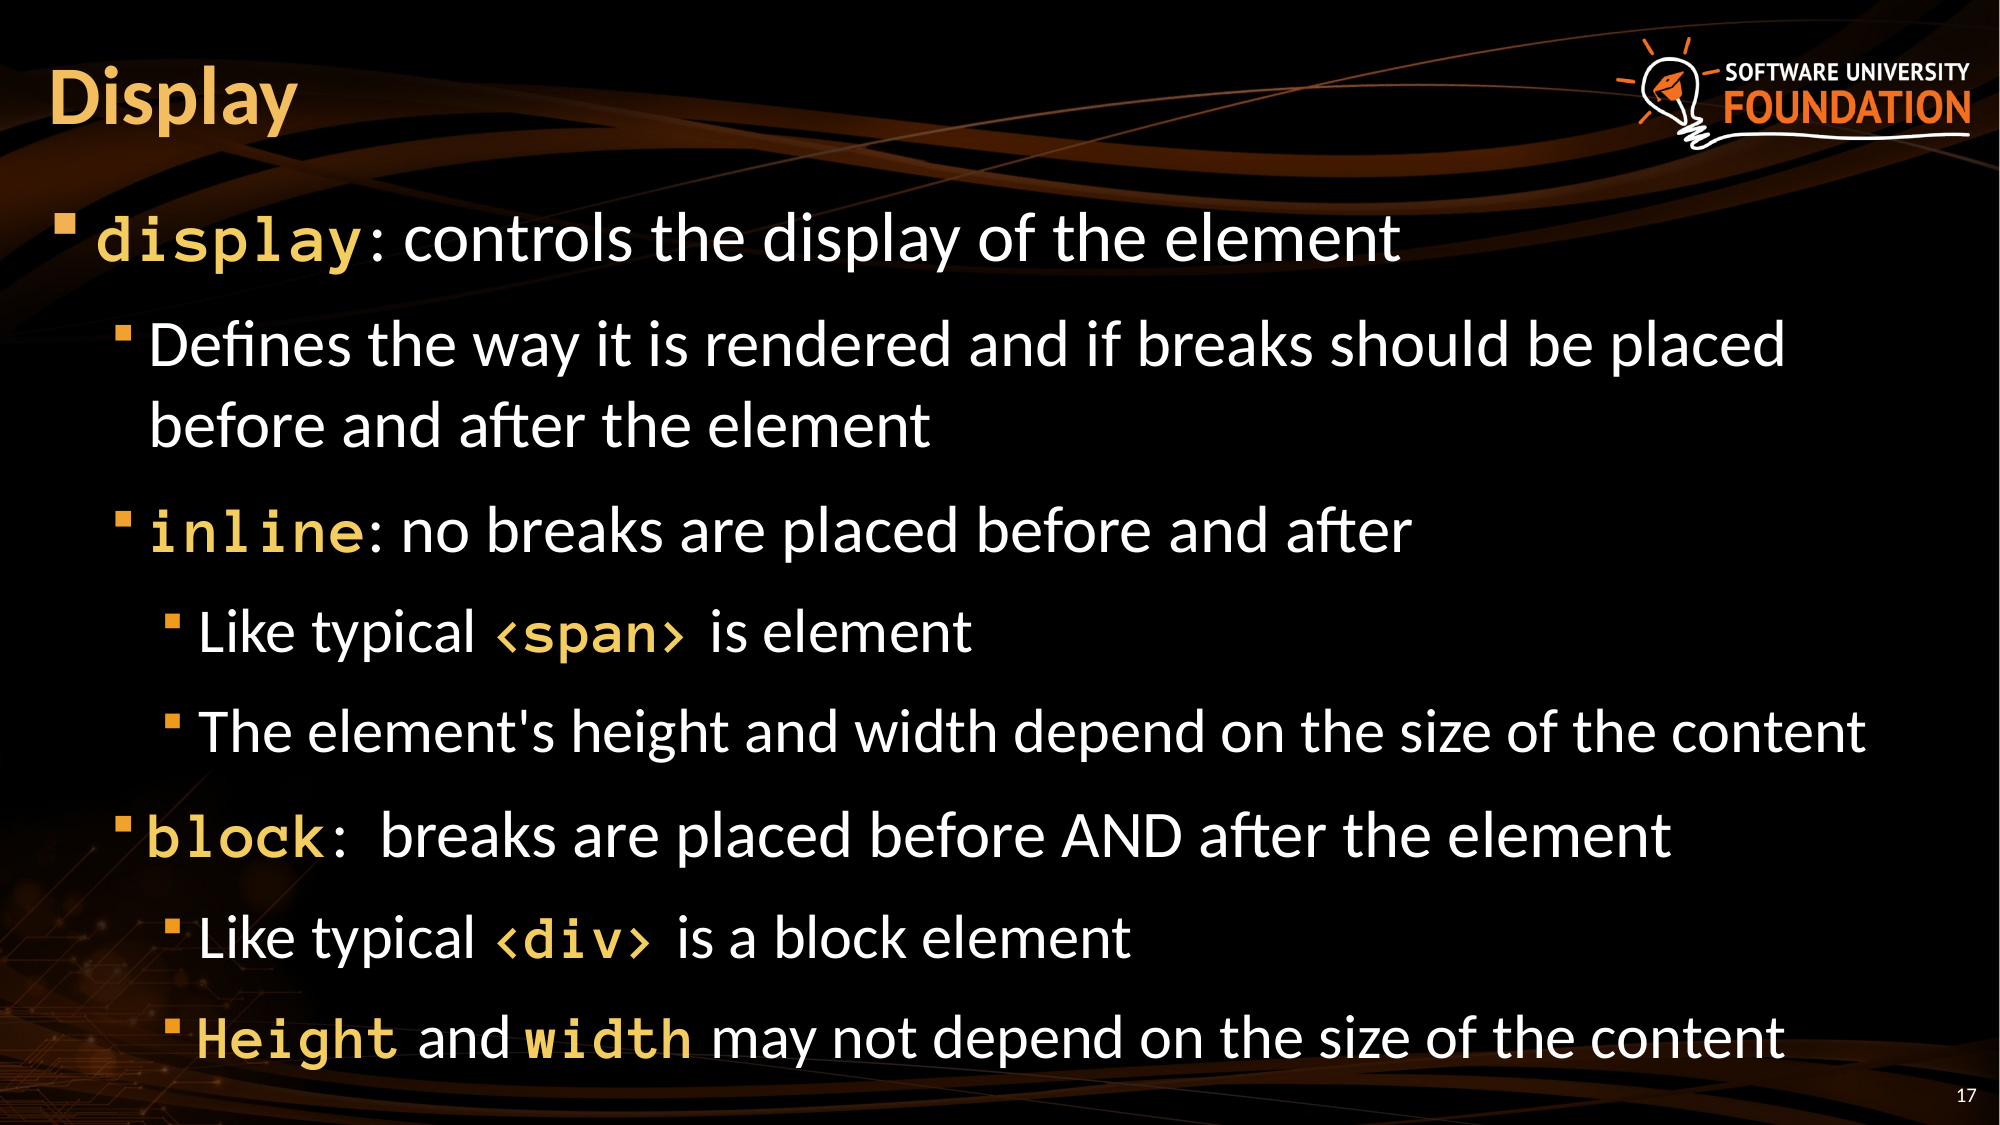

# Display
display: controls the display of the element
Defines the way it is rendered and if breaks should be placed before and after the element
inline: no breaks are placed before and after
Like typical <span> is element
The element's height and width depend on the size of the content
block:  breaks are placed before AND after the element
Like typical <div> is a block element
Height and width may not depend on the size of the content
17